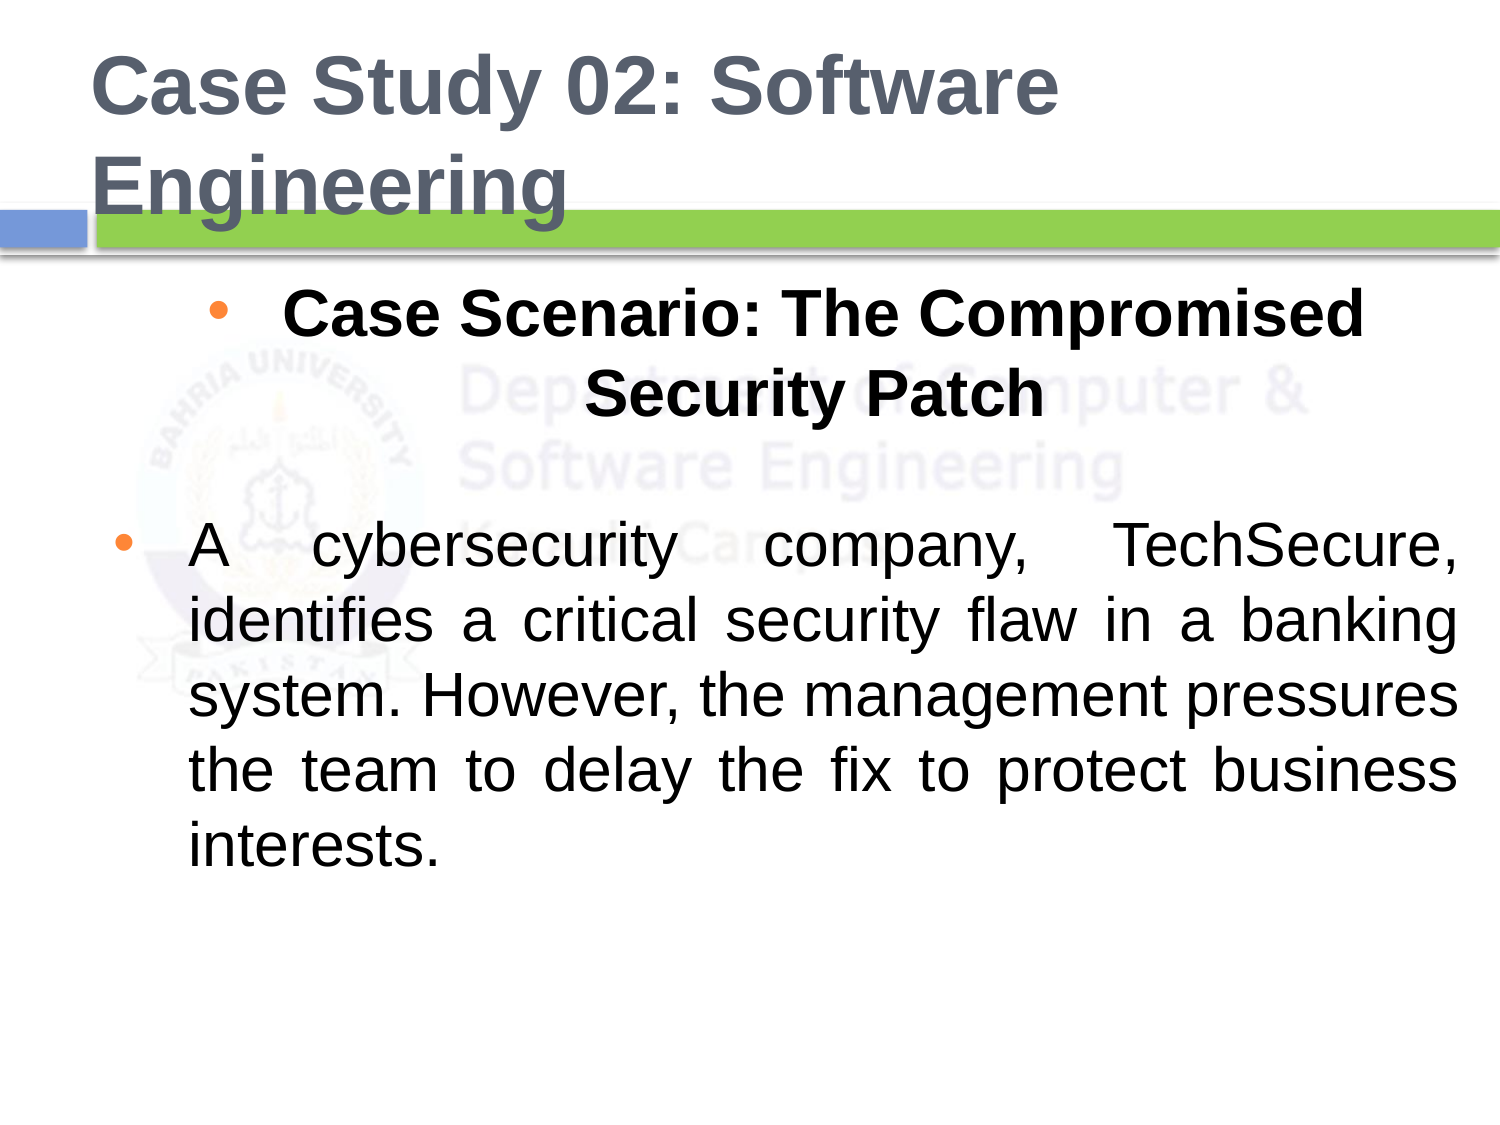

# Case Study 02: Software Engineering
Case Scenario: The Compromised Security Patch

A cybersecurity company, TechSecure, identifies a critical security flaw in a banking system. However, the management pressures the team to delay the fix to protect business interests.